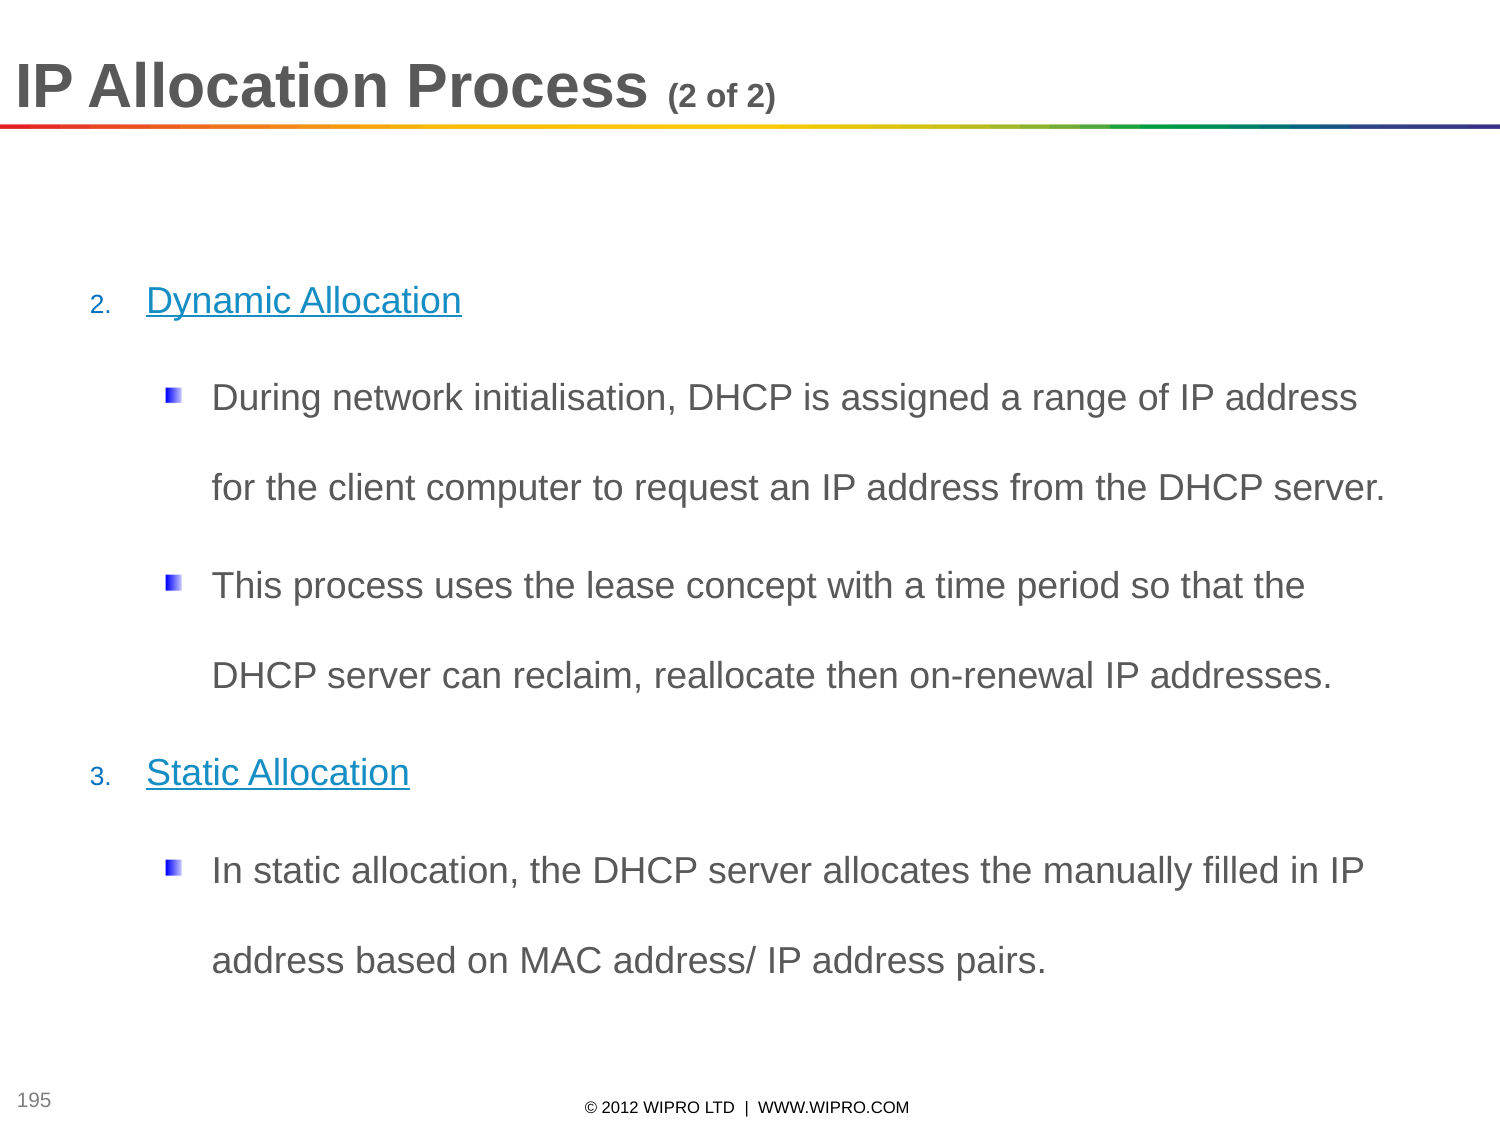

IP Allocation Process (2 of 2)
Dynamic Allocation
During network initialisation, DHCP is assigned a range of IP address for the client computer to request an IP address from the DHCP server.
This process uses the lease concept with a time period so that the DHCP server can reclaim, reallocate then on-renewal IP addresses.
Static Allocation
In static allocation, the DHCP server allocates the manually filled in IP address based on MAC address/ IP address pairs.